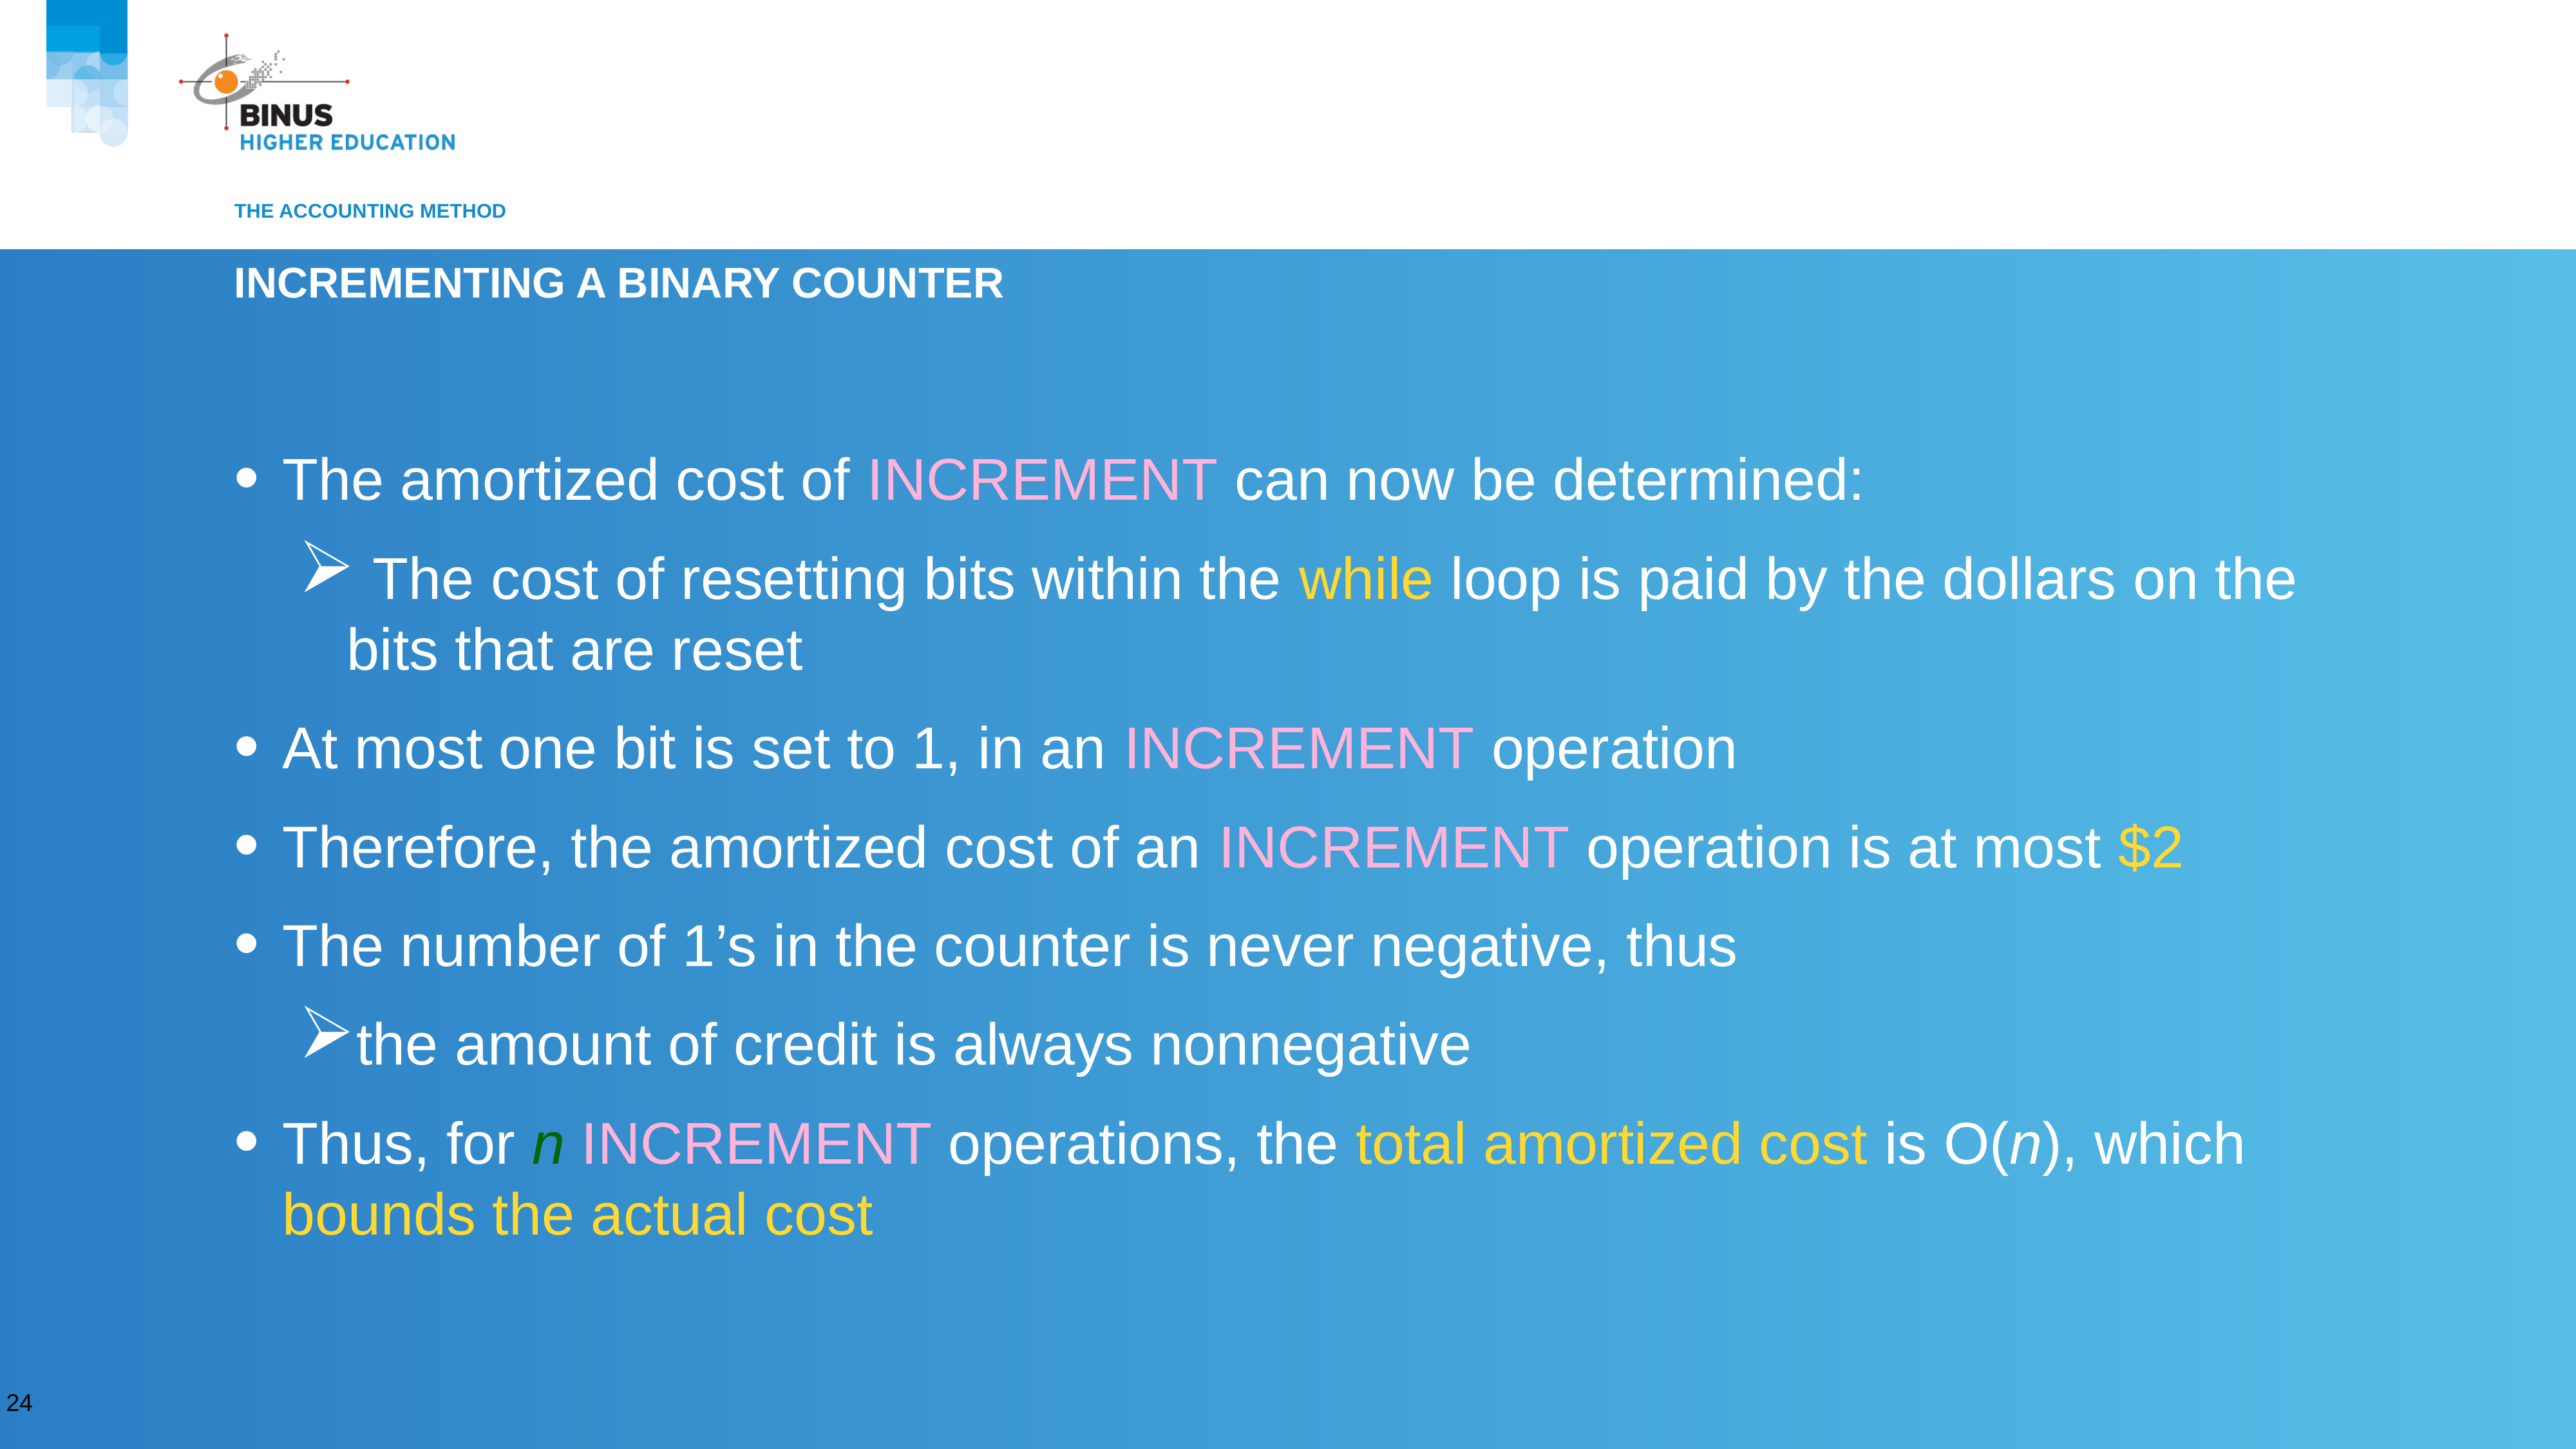

# The Accounting Method
Incrementing a binary counter

The amortized cost of INCREMENT can now be determined:
 The cost of resetting bits within the while loop is paid by the dollars on the bits that are reset
At most one bit is set to 1, in an INCREMENT operation
Therefore, the amortized cost of an INCREMENT operation is at most $2
The number of 1’s in the counter is never negative, thus
the amount of credit is always nonnegative
Thus, for n INCREMENT operations, the total amortized cost is O(n), which bounds the actual cost

24